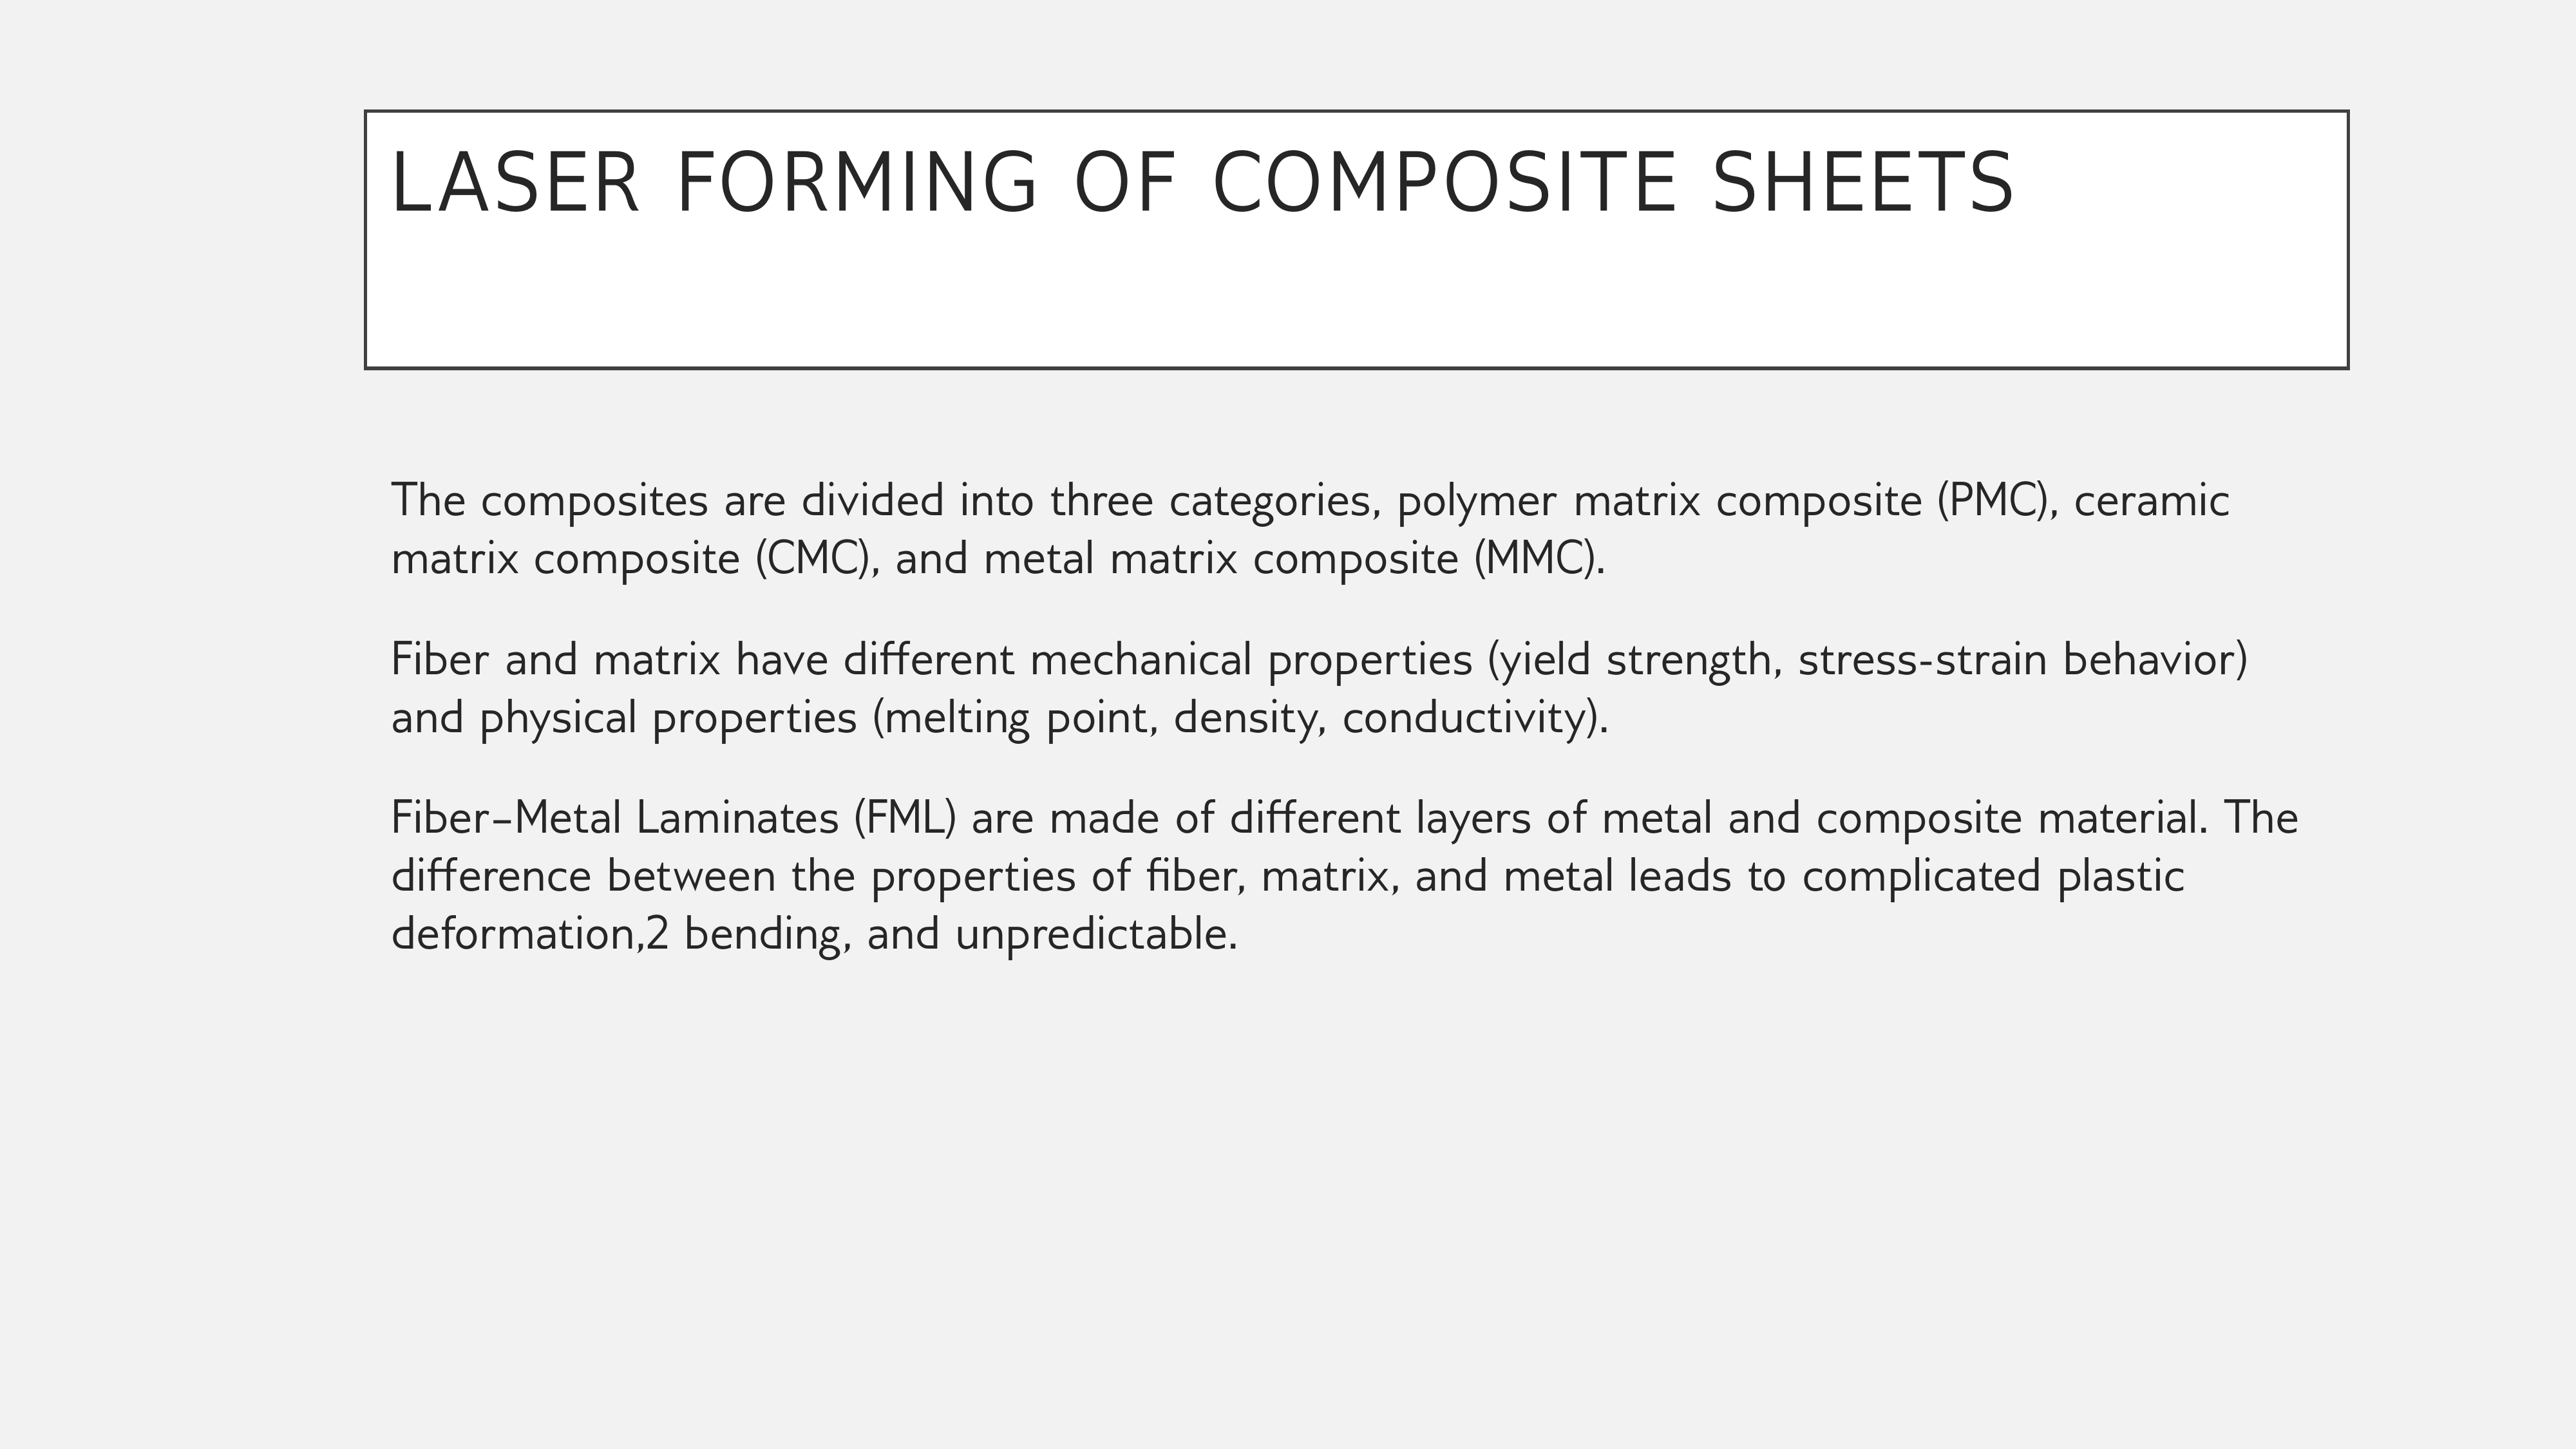

# Laser Forming of Composite Sheets
The composites are divided into three categories, polymer matrix composite (PMC), ceramic matrix composite (CMC), and metal matrix composite (MMC).
Fiber and matrix have different mechanical properties (yield strength, stress-strain behavior) and physical properties (melting point, density, conductivity).
Fiber–Metal Laminates (FML) are made of different layers of metal and composite material. The difference between the properties of fiber, matrix, and metal leads to complicated plastic deformation,2 bending, and unpredictable.